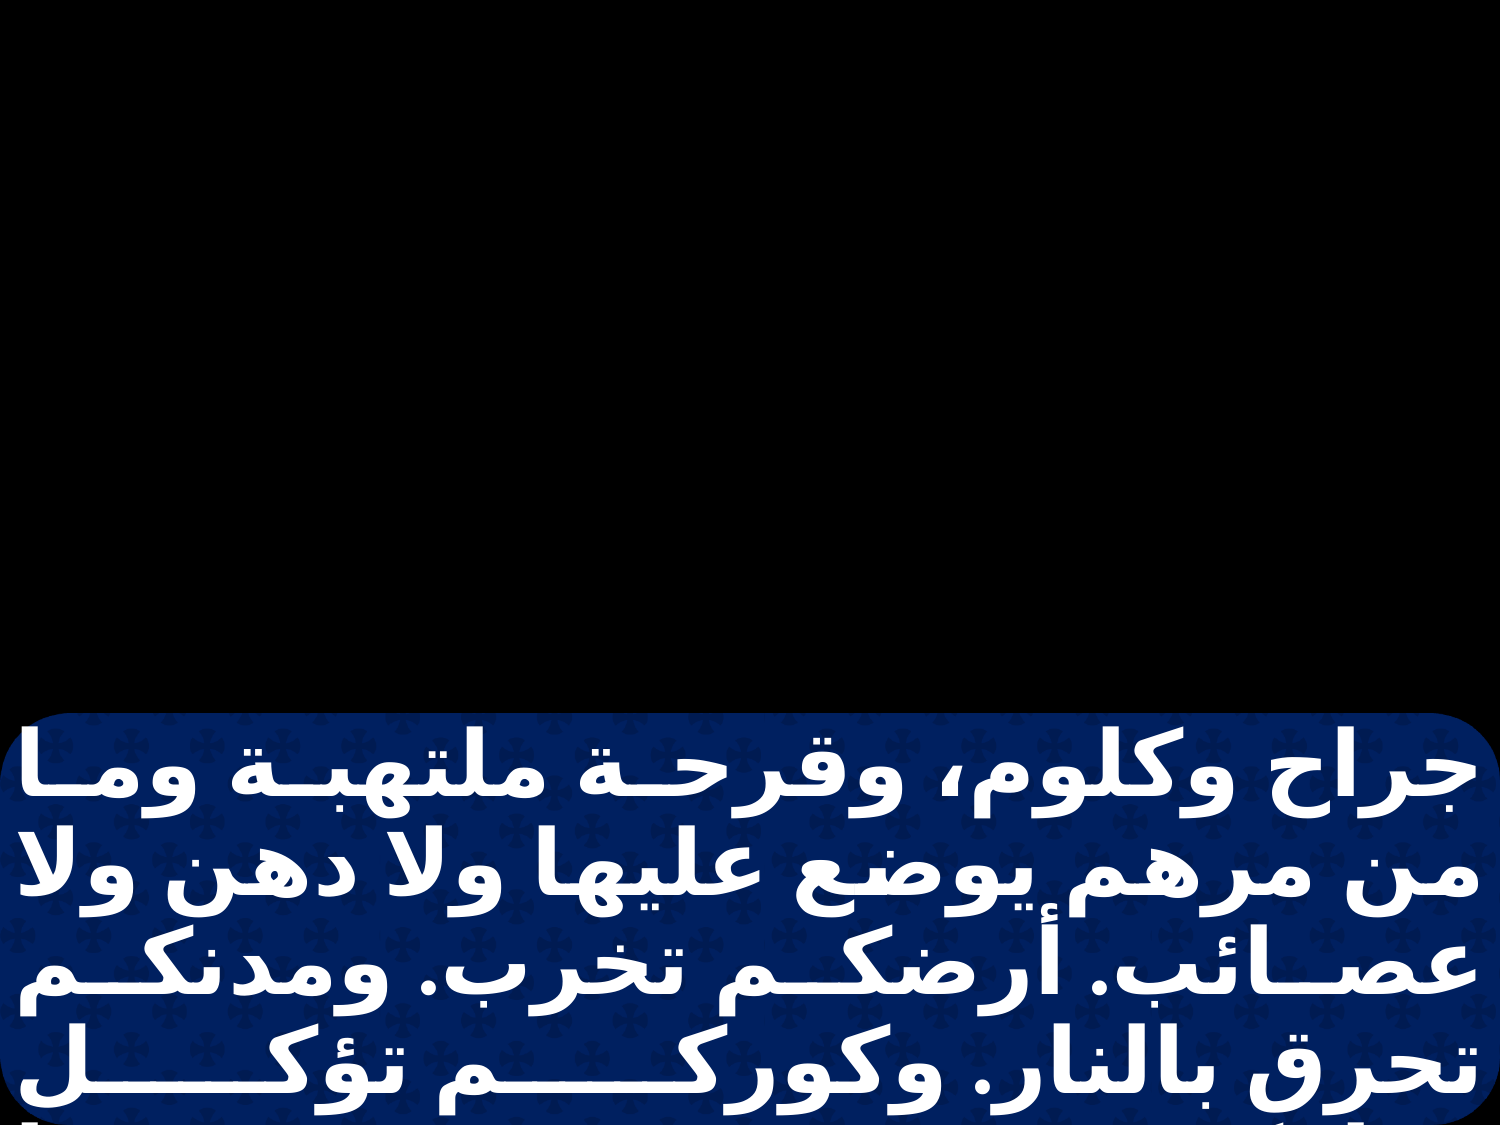

جراح وكلوم، وقرحة ملتهبة وما من مرهم يوضع عليها ولا دهن ولا عصائب. أرضكم تخرب. ومدنكم تحرق بالنار. وكوركم تؤكل قدامكم، وقد خربت وهدمها الشعوب الغرباء وتبقى ابنة صهيون